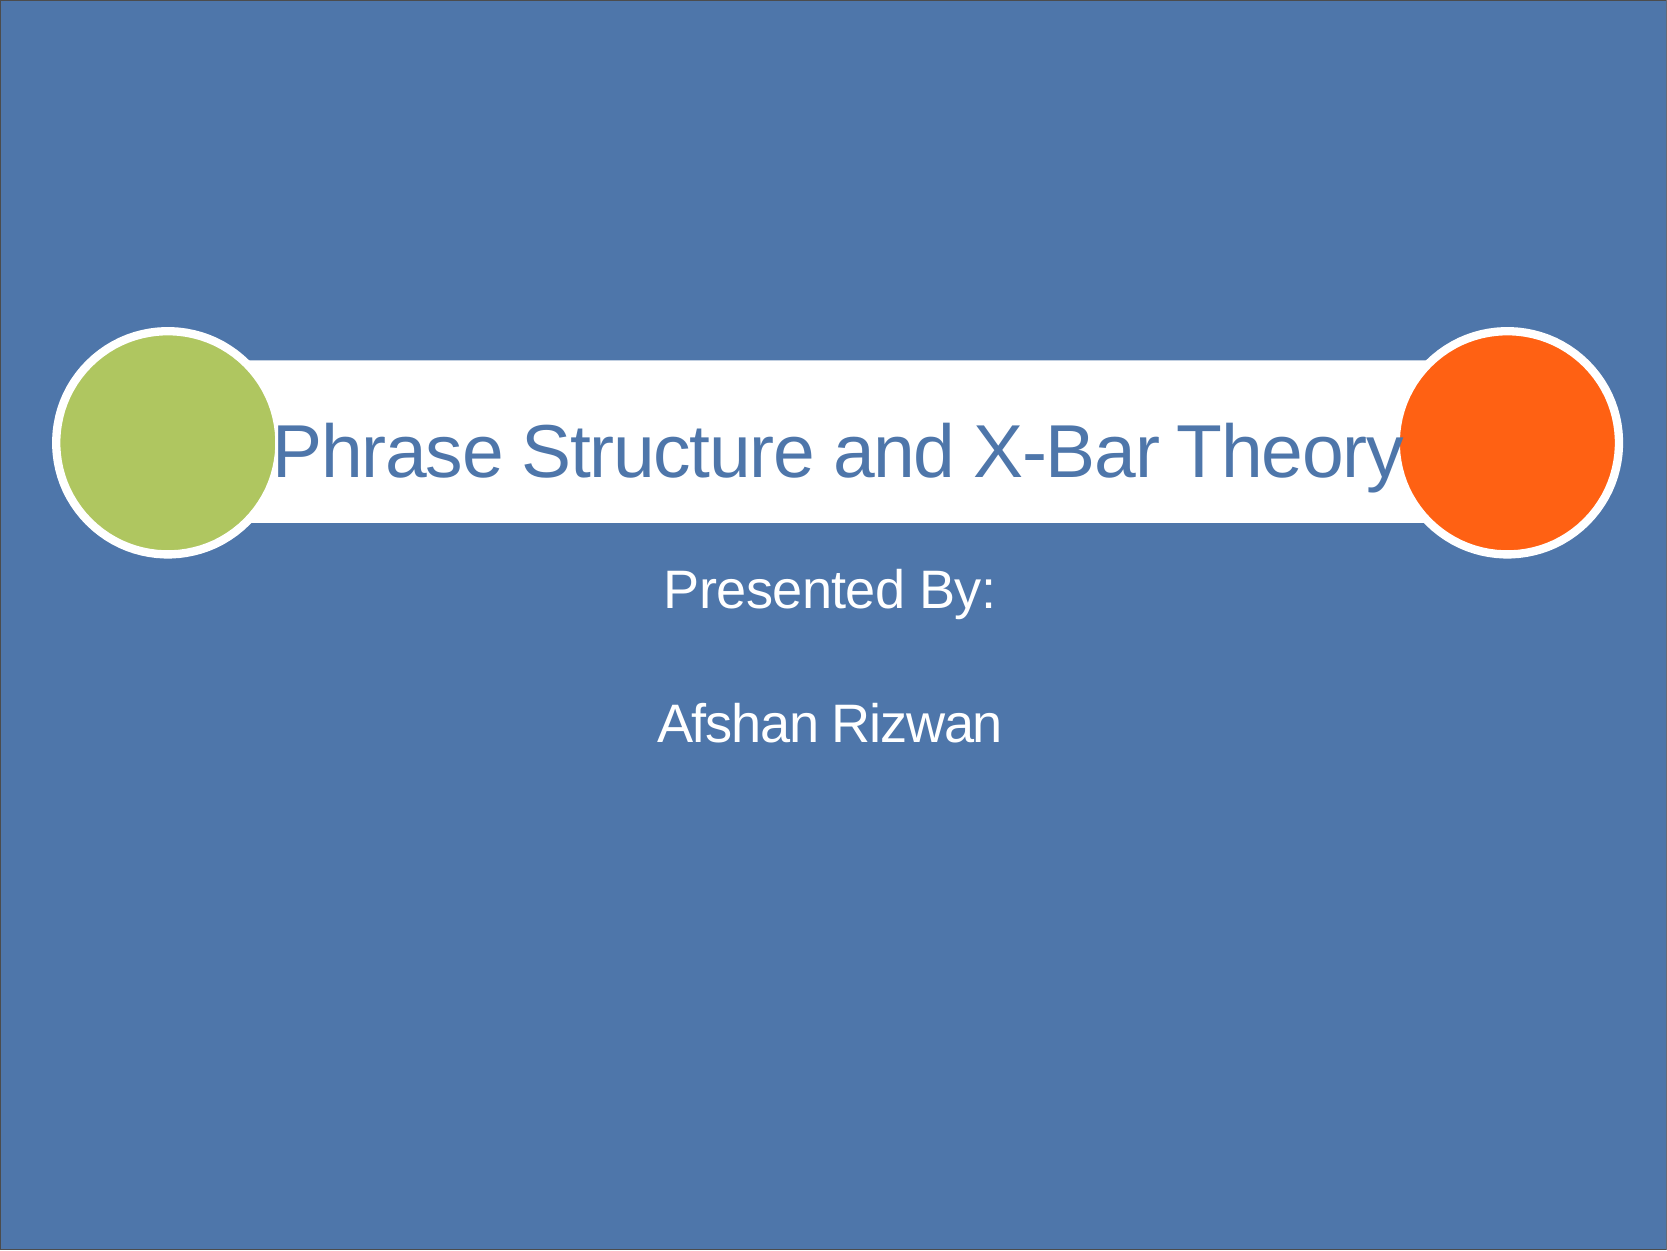

# Phrase Structure and X-Bar Theory
Presented By:

Afshan Rizwan